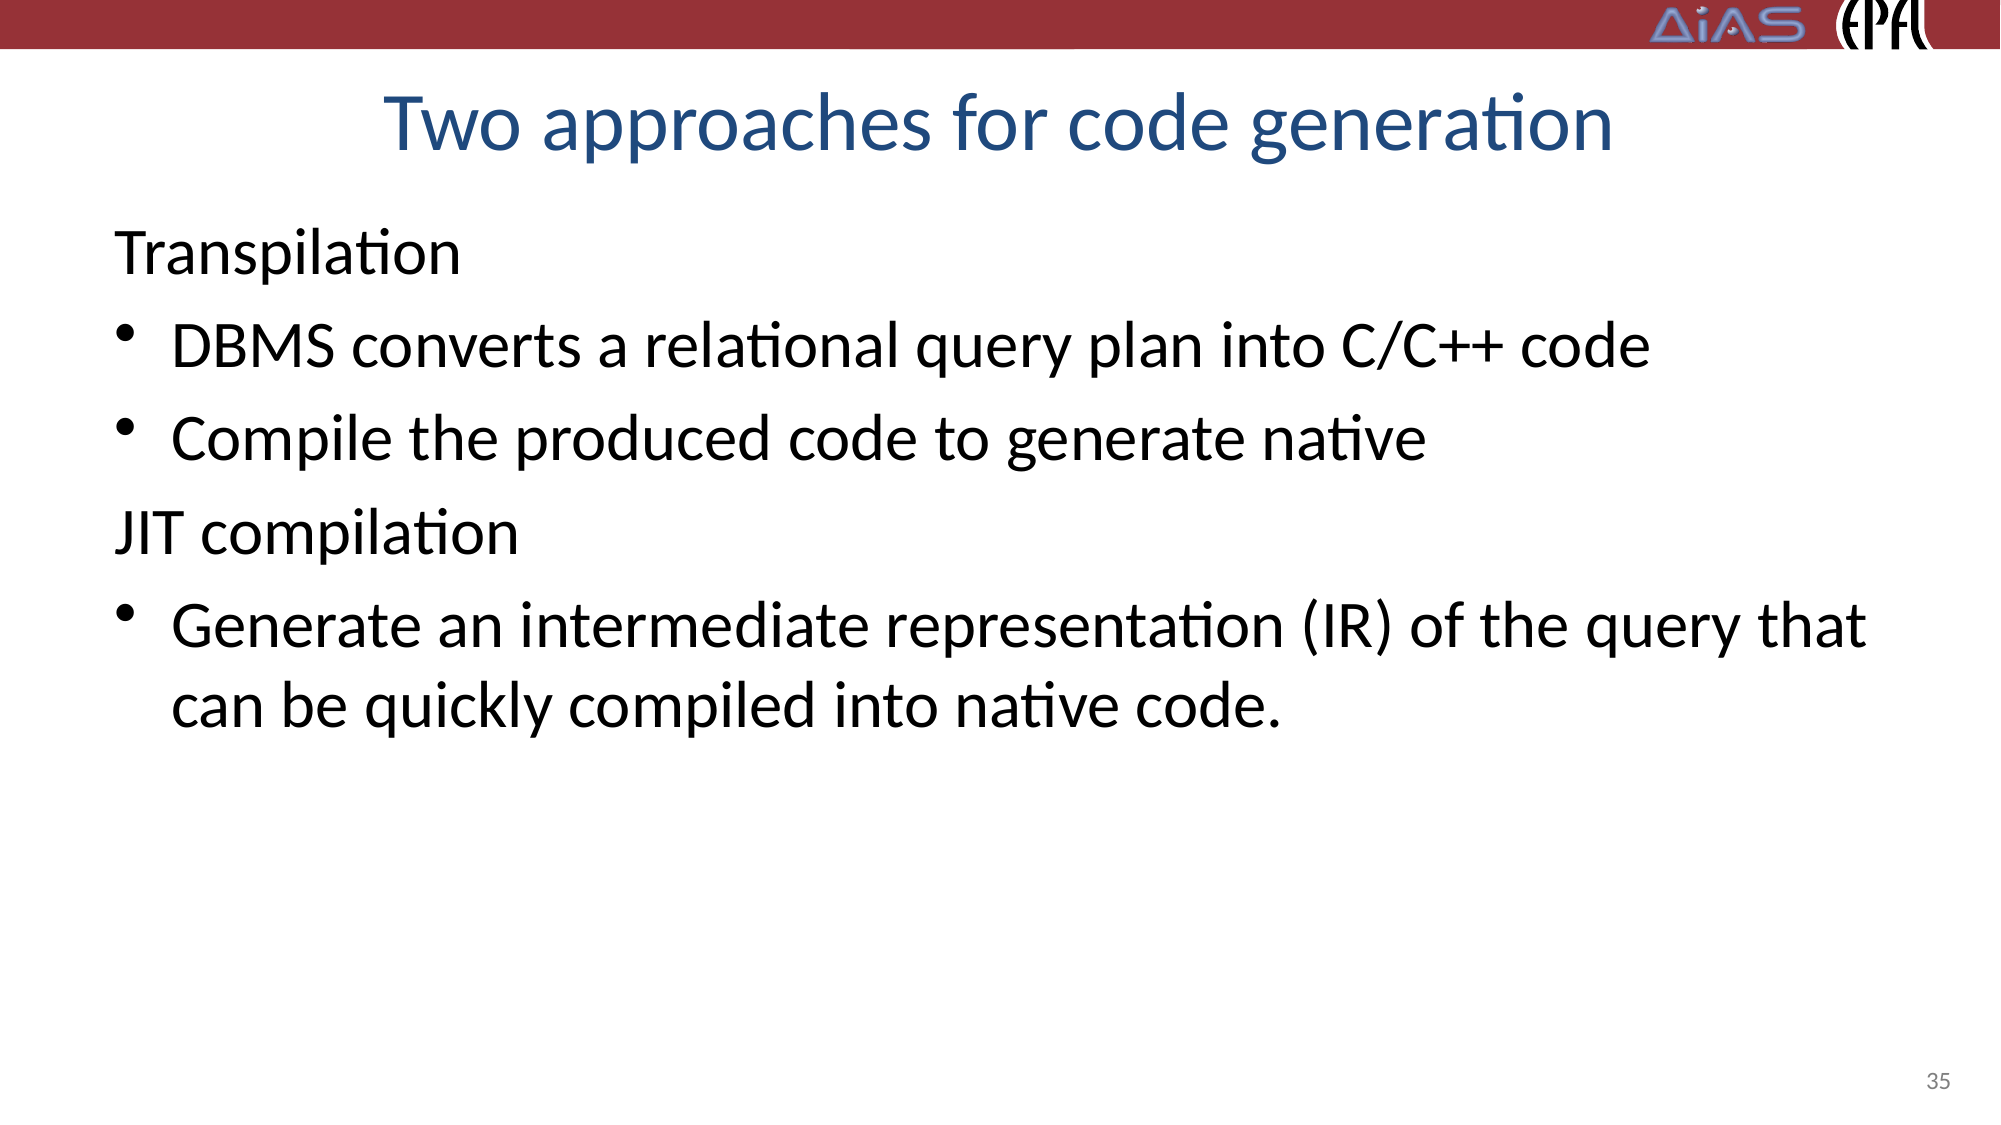

# Two approaches for code generation
Transpilation
DBMS converts a relational query plan into C/C++ code
Compile the produced code to generate native
JIT compilation
Generate an intermediate representation (IR) of the query that can be quickly compiled into native code.

35